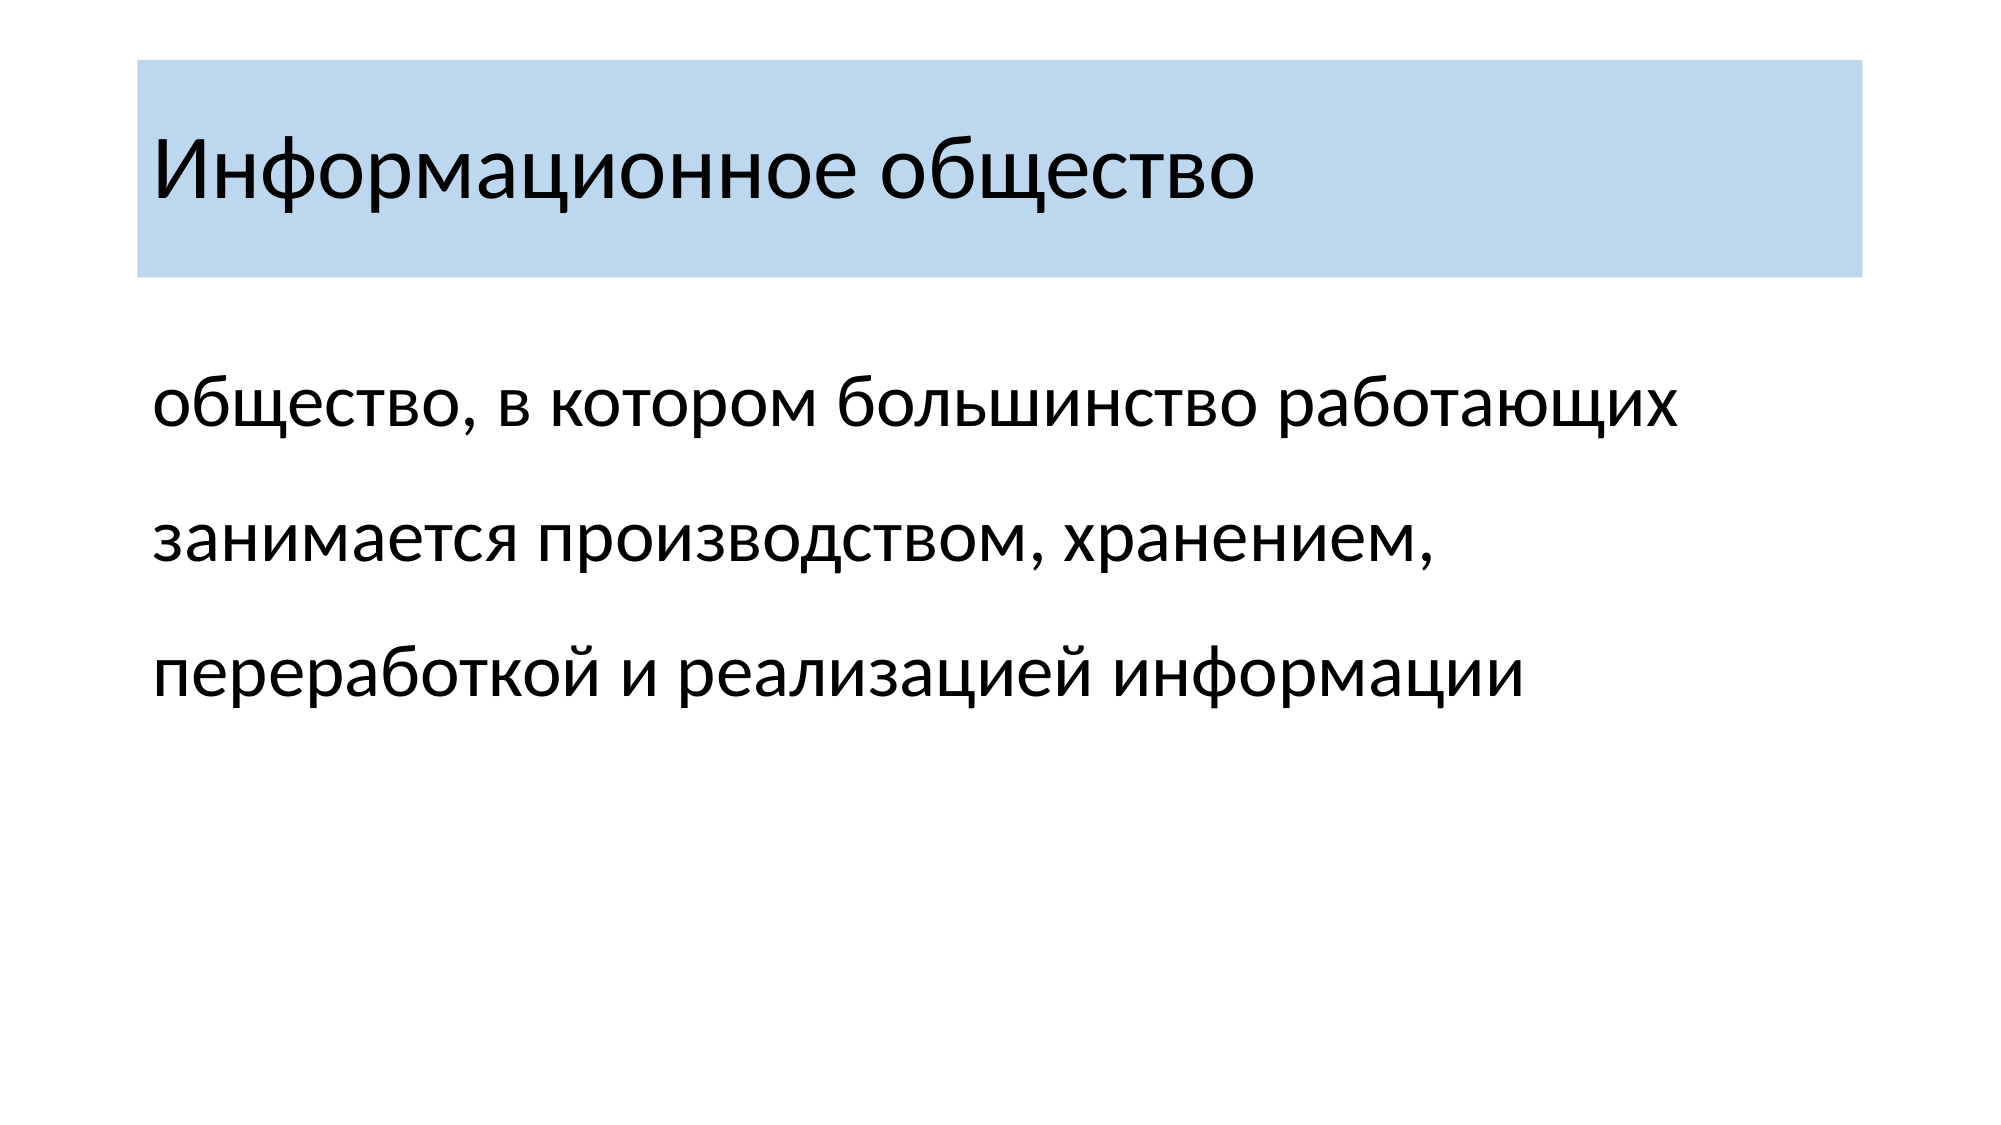

# Информационное общество
общество, в котором большинство работающих занимается производством, хранением, переработкой и реализацией информации